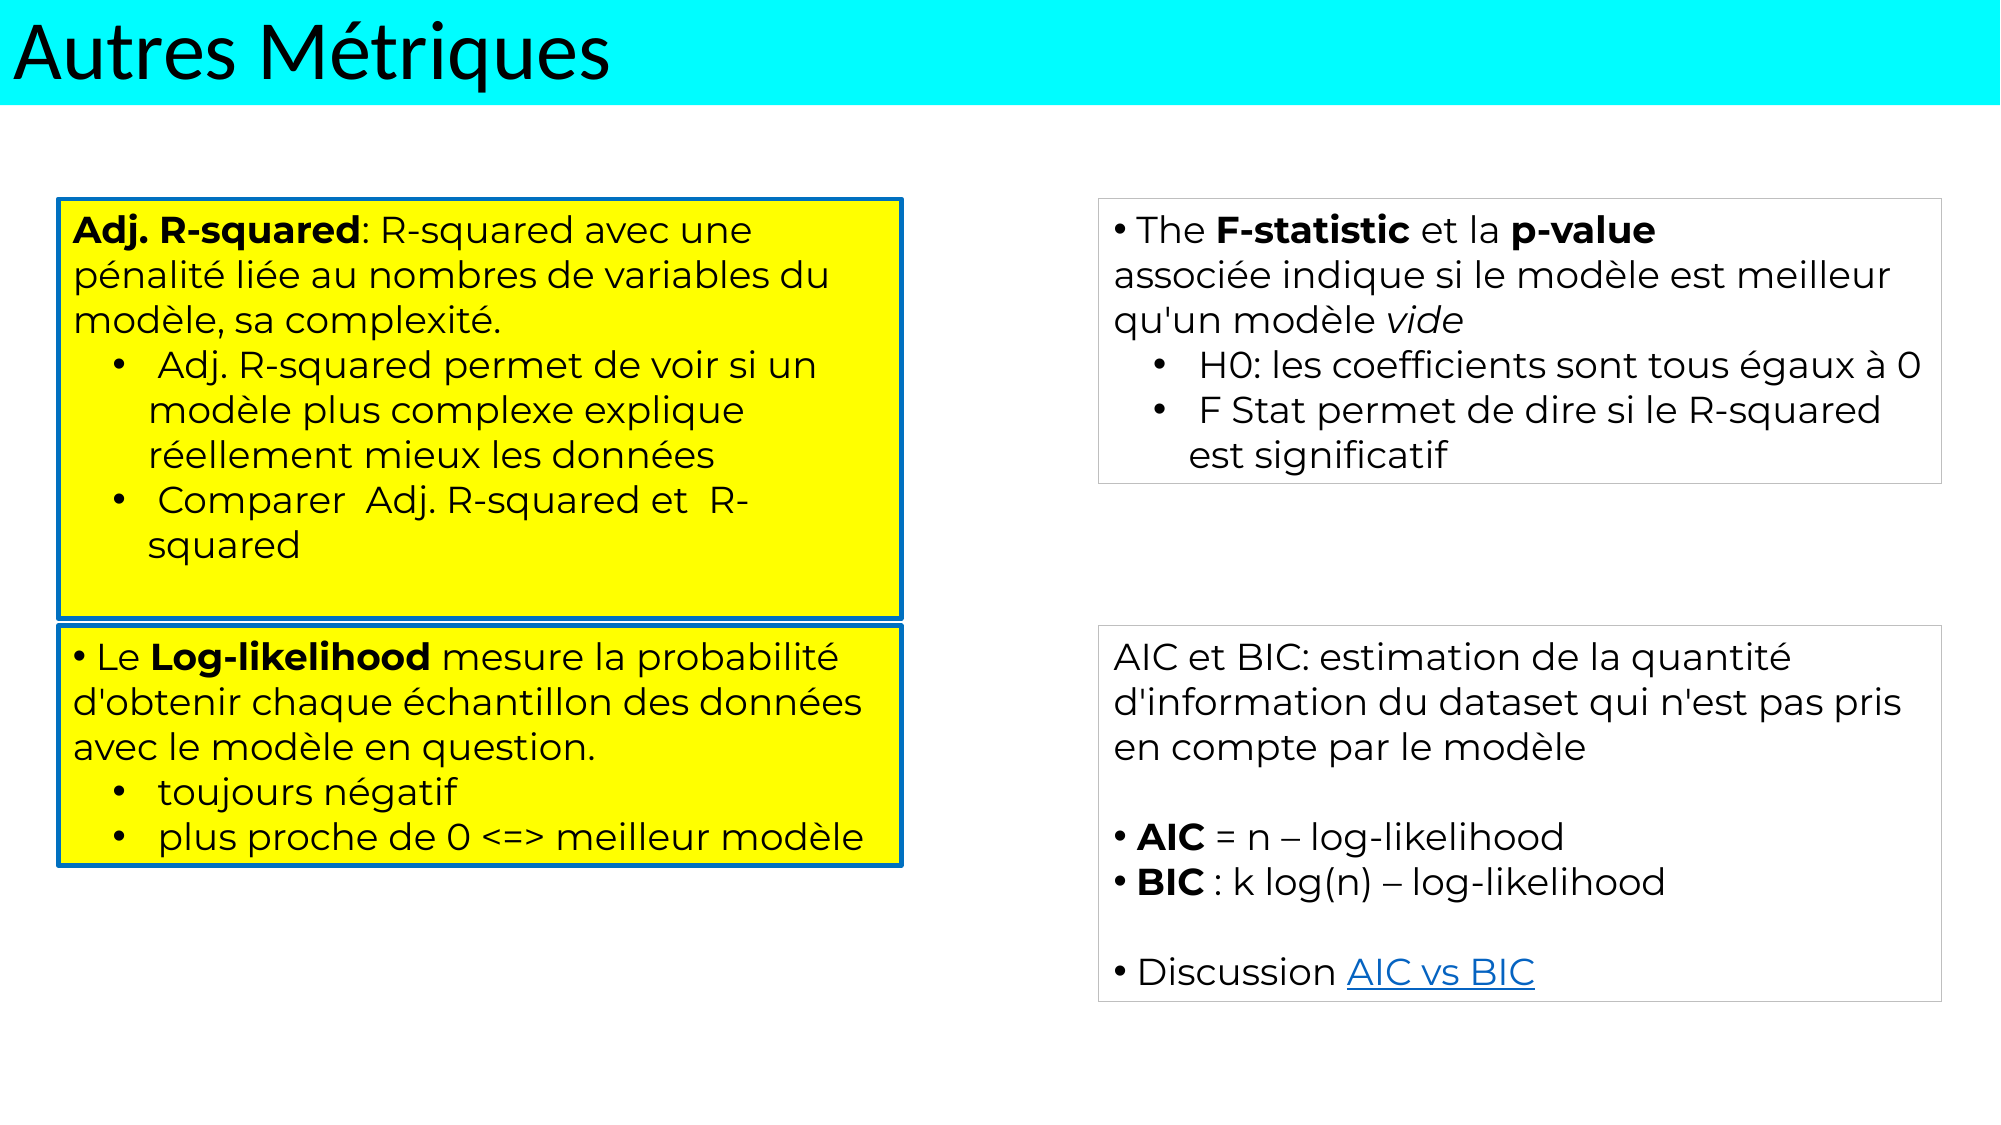

Autres Métriques
Adj. R-squared: R-squared avec une pénalité liée au nombres de variables du modèle, sa complexité.
 Adj. R-squared permet de voir si un modèle plus complexe explique réellement mieux les données
 Comparer  Adj. R-squared et  R-squared
 The F-statistic et la p-value associée indique si le modèle est meilleur qu'un modèle vide
 H0: les coefficients sont tous égaux à 0
 F Stat permet de dire si le R-squared est significatif
AIC et BIC: estimation de la quantité d'information du dataset qui n'est pas pris en compte par le modèle

 AIC = n – log-likelihood
 BIC : k log(n) – log-likelihood

 Discussion AIC vs BIC
 Le Log-likelihood mesure la probabilité d'obtenir chaque échantillon des données avec le modèle en question.
 toujours négatif
 plus proche de 0 <=> meilleur modèle